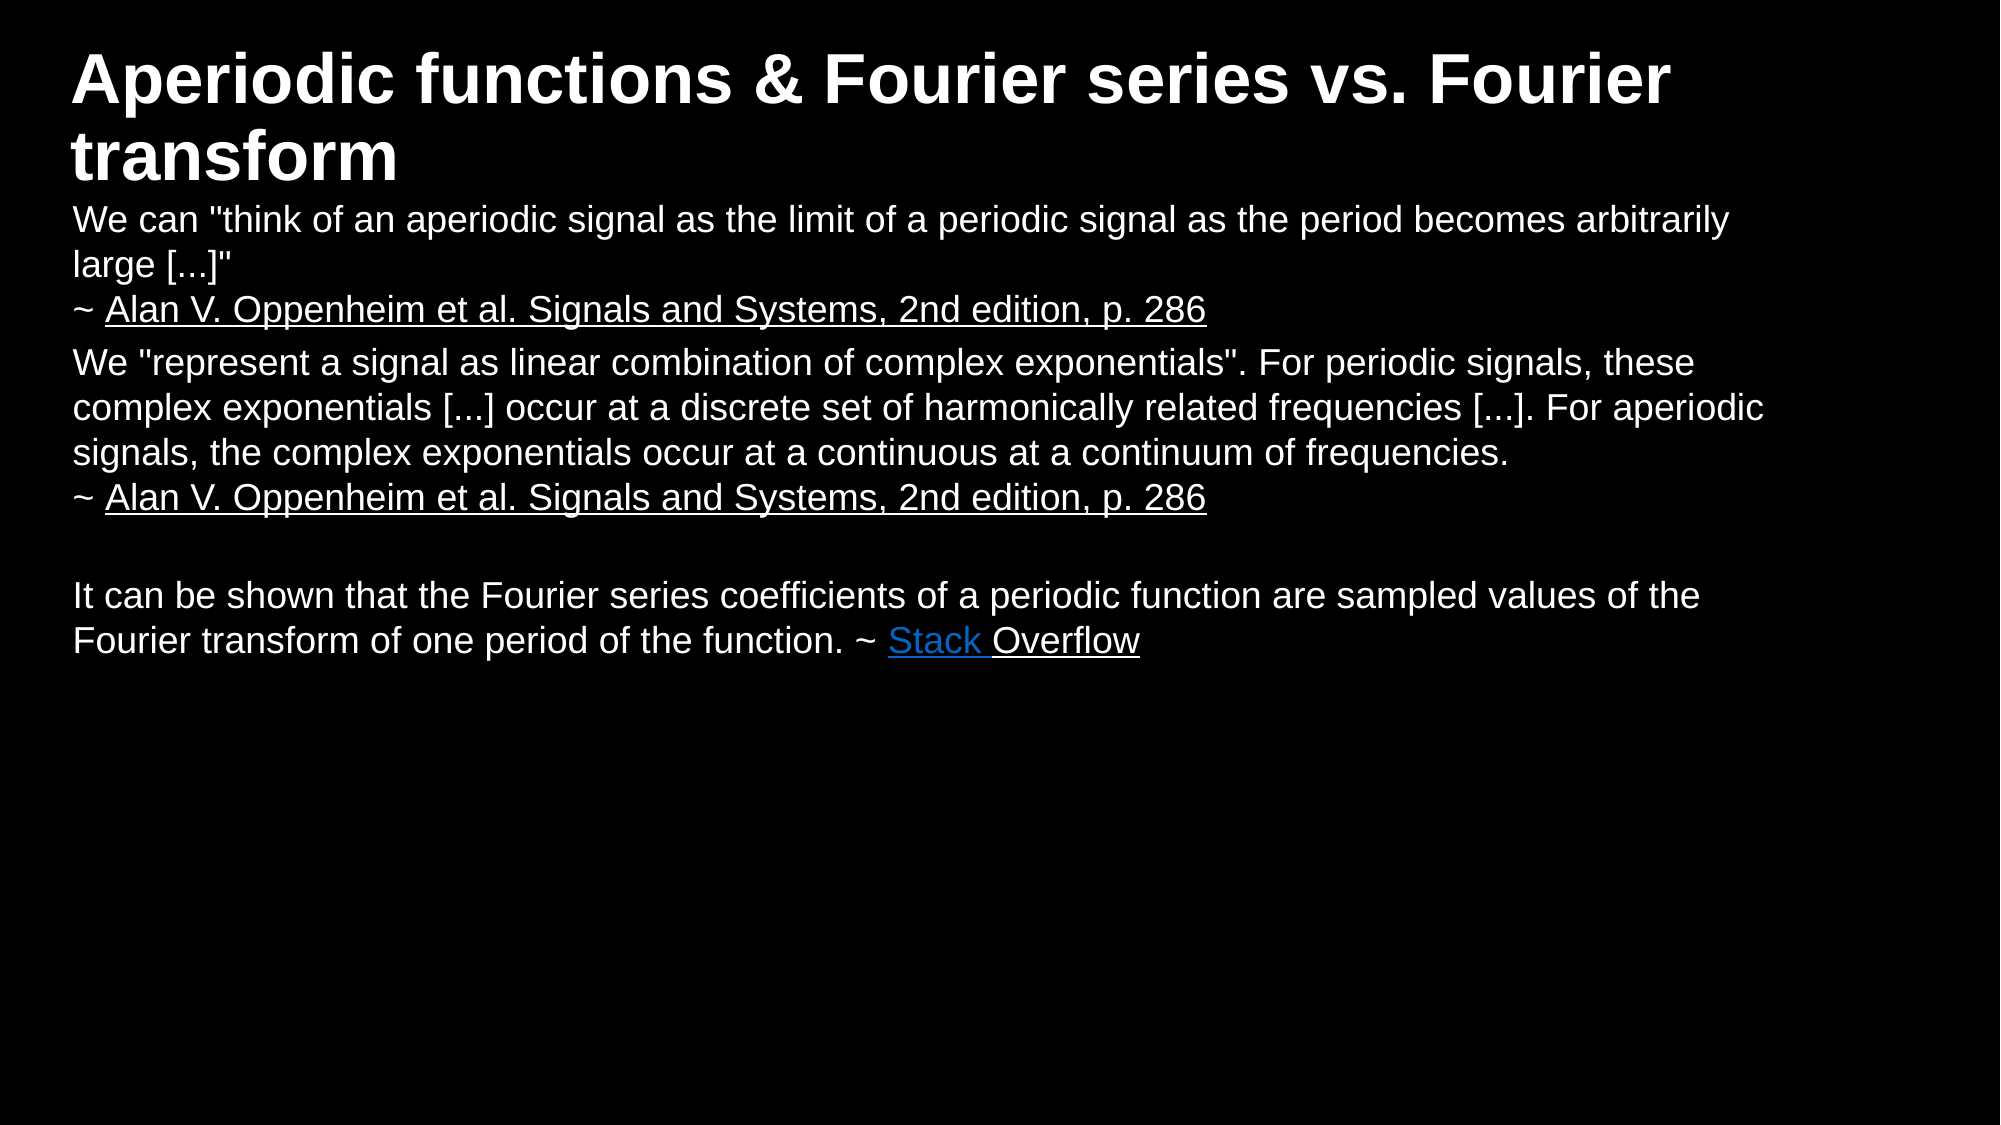

# Aperiodic functions & Fourier series vs. Fourier transform
We can "think of an aperiodic signal as the limit of a periodic signal as the period becomes arbitrarily large [...]"
~ Alan V. Oppenheim et al. Signals and Systems, 2nd edition, p. 286
We "represent a signal as linear combination of complex exponentials". For periodic signals, these complex exponentials [...] occur at a discrete set of harmonically related frequencies [...]. For aperiodic signals, the complex exponentials occur at a continuous at a continuum of frequencies.
~ Alan V. Oppenheim et al. Signals and Systems, 2nd edition, p. 286
It can be shown that the Fourier series coefficients of a periodic function are sampled values of the Fourier transform of one period of the function. ~ Stack Overflow